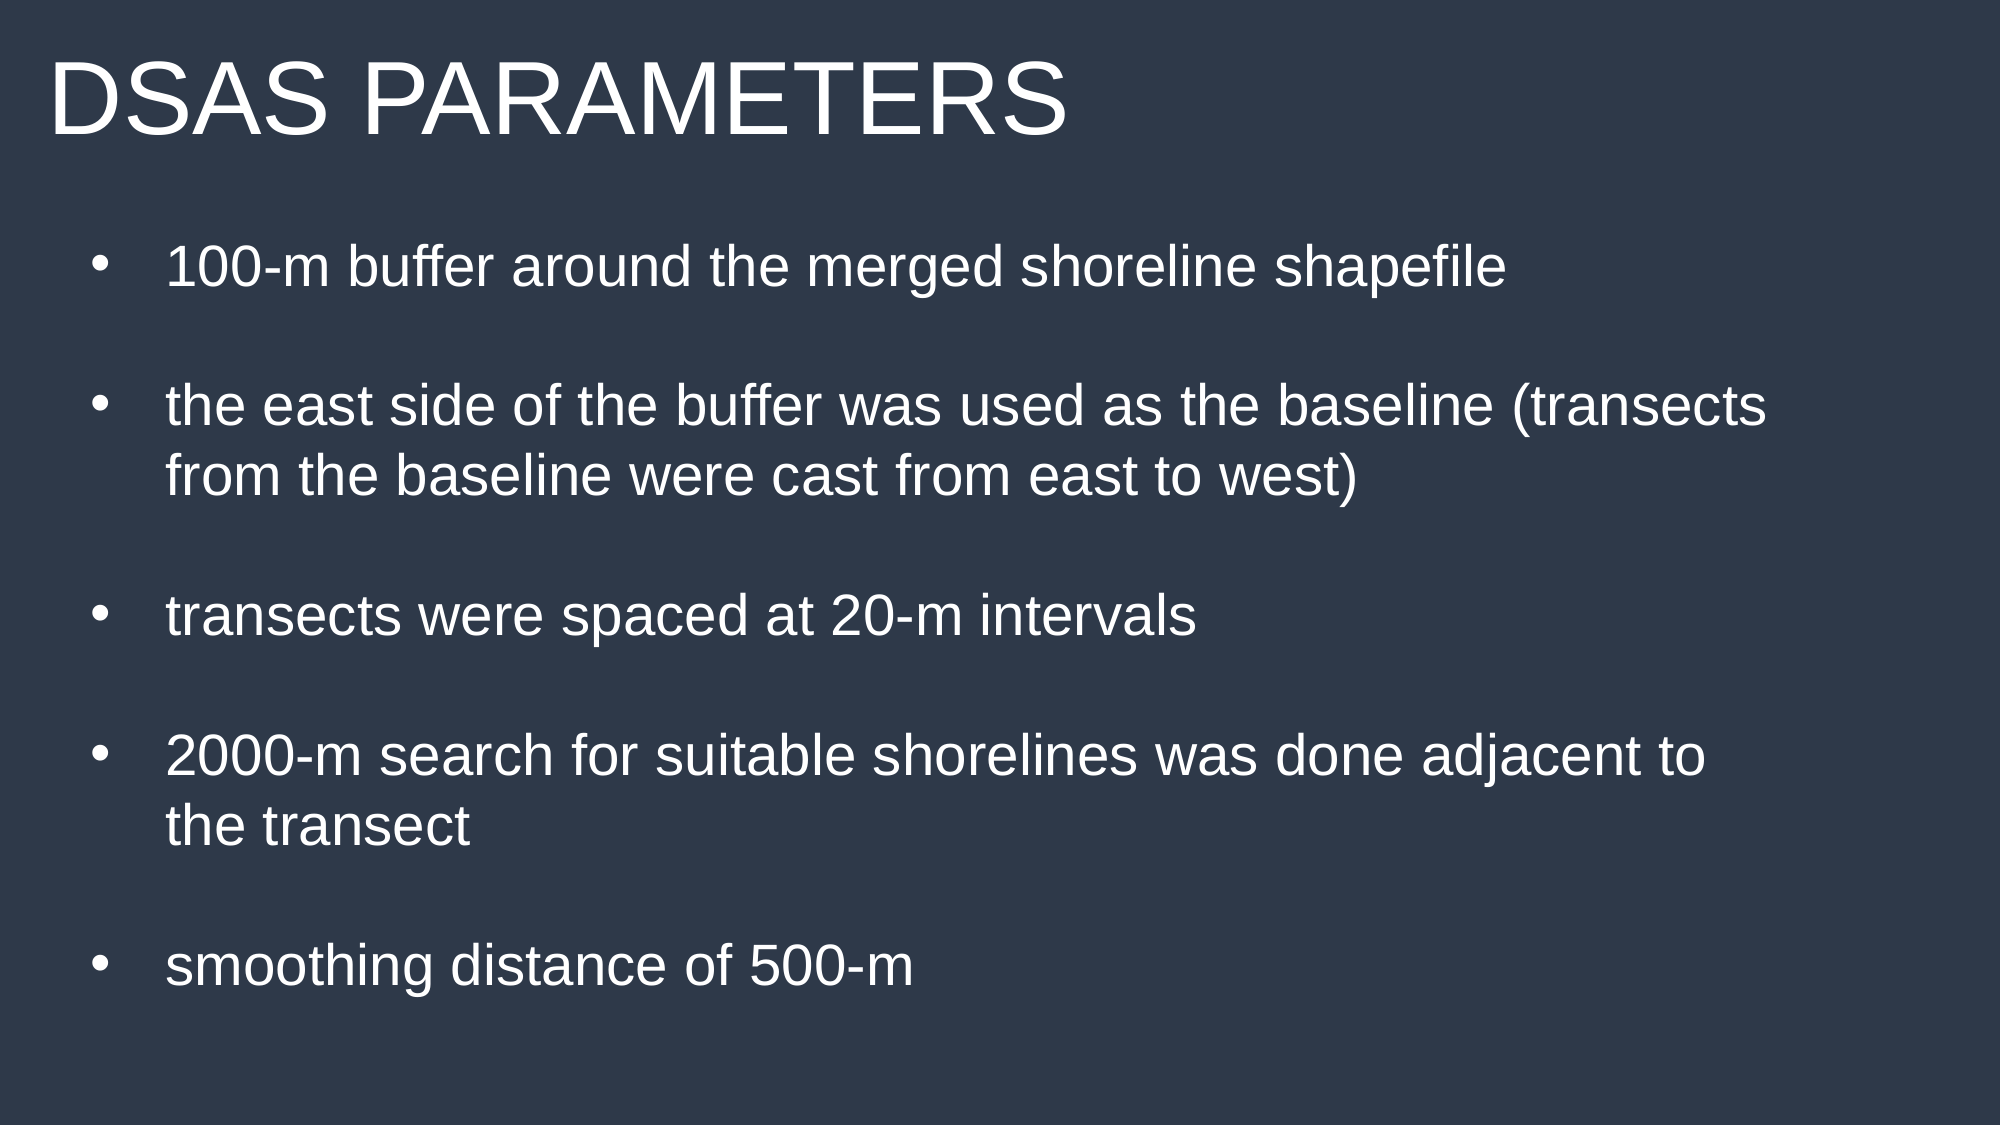

DSAS PARAMETERS

100-m buffer around the merged shoreline shapefile

the east side of the buffer was used as the baseline (transects from the baseline were cast from east to west)

transects were spaced at 20-m intervals

2000-m search for suitable shorelines was done adjacent to the transect

smoothing distance of 500-m